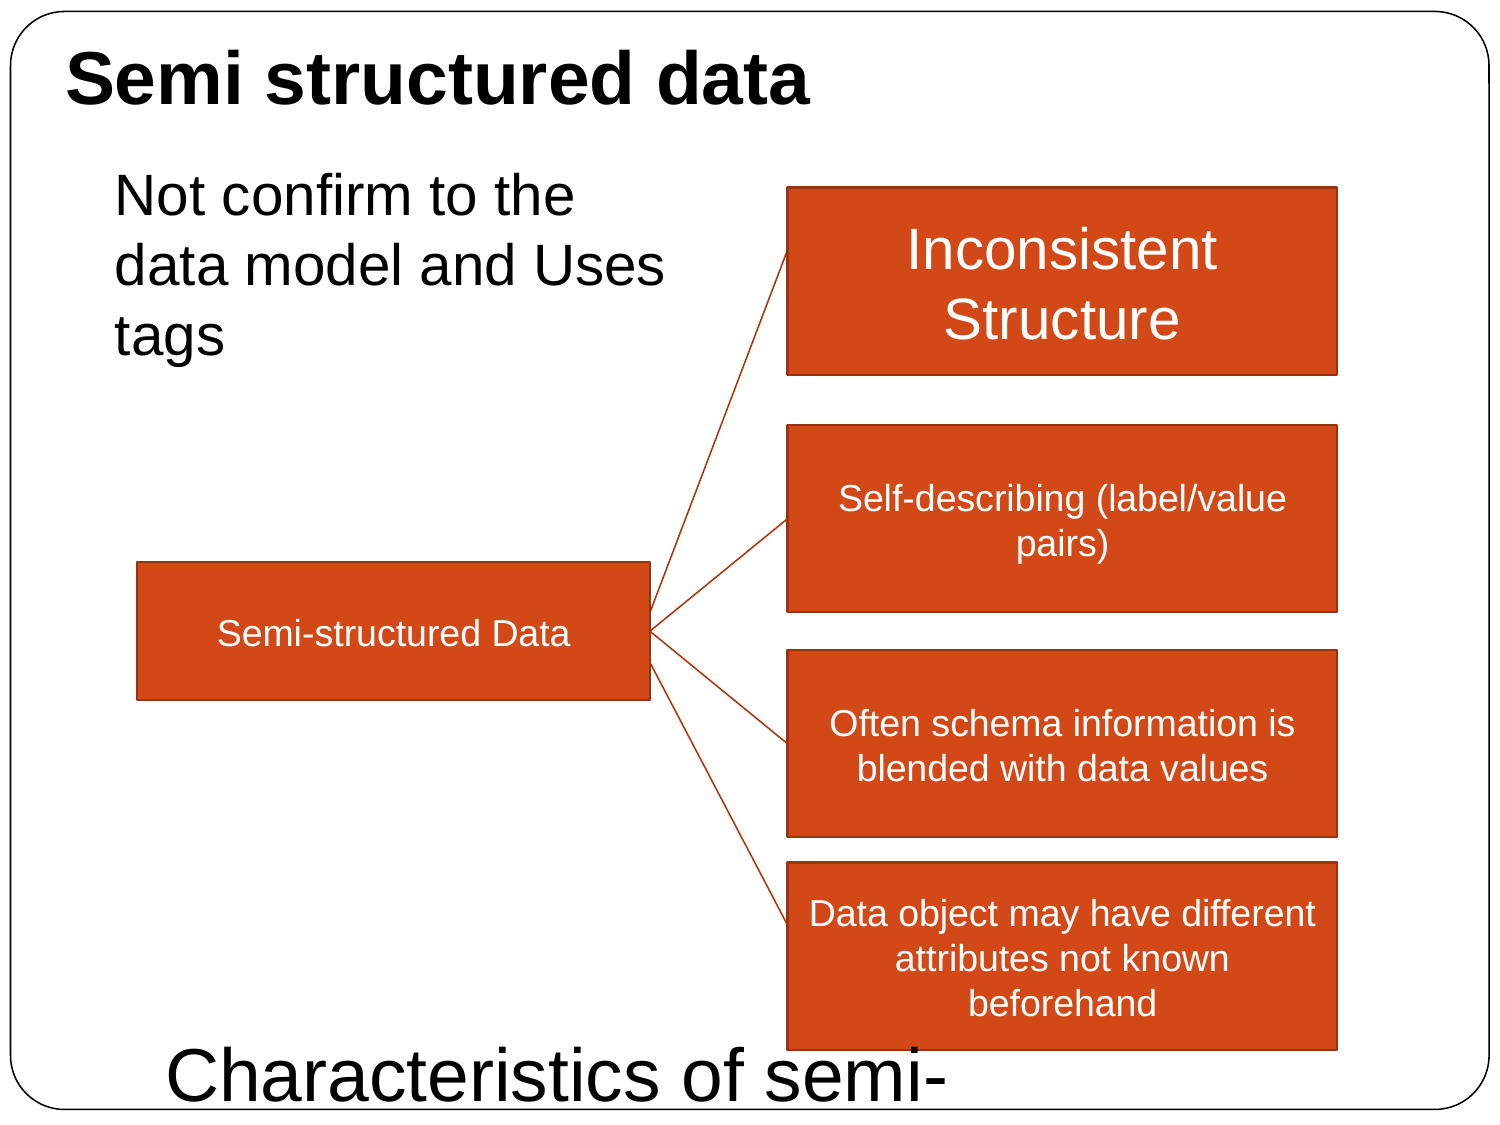

# Semi structured data
Not confirm to the data model and Uses tags

Inconsistent Structure
Self-describing (label/value pairs)
Semi-structured Data
Often schema information is blended with data values
Data object may have different attributes not known beforehand
Characteristics of semi-structured data